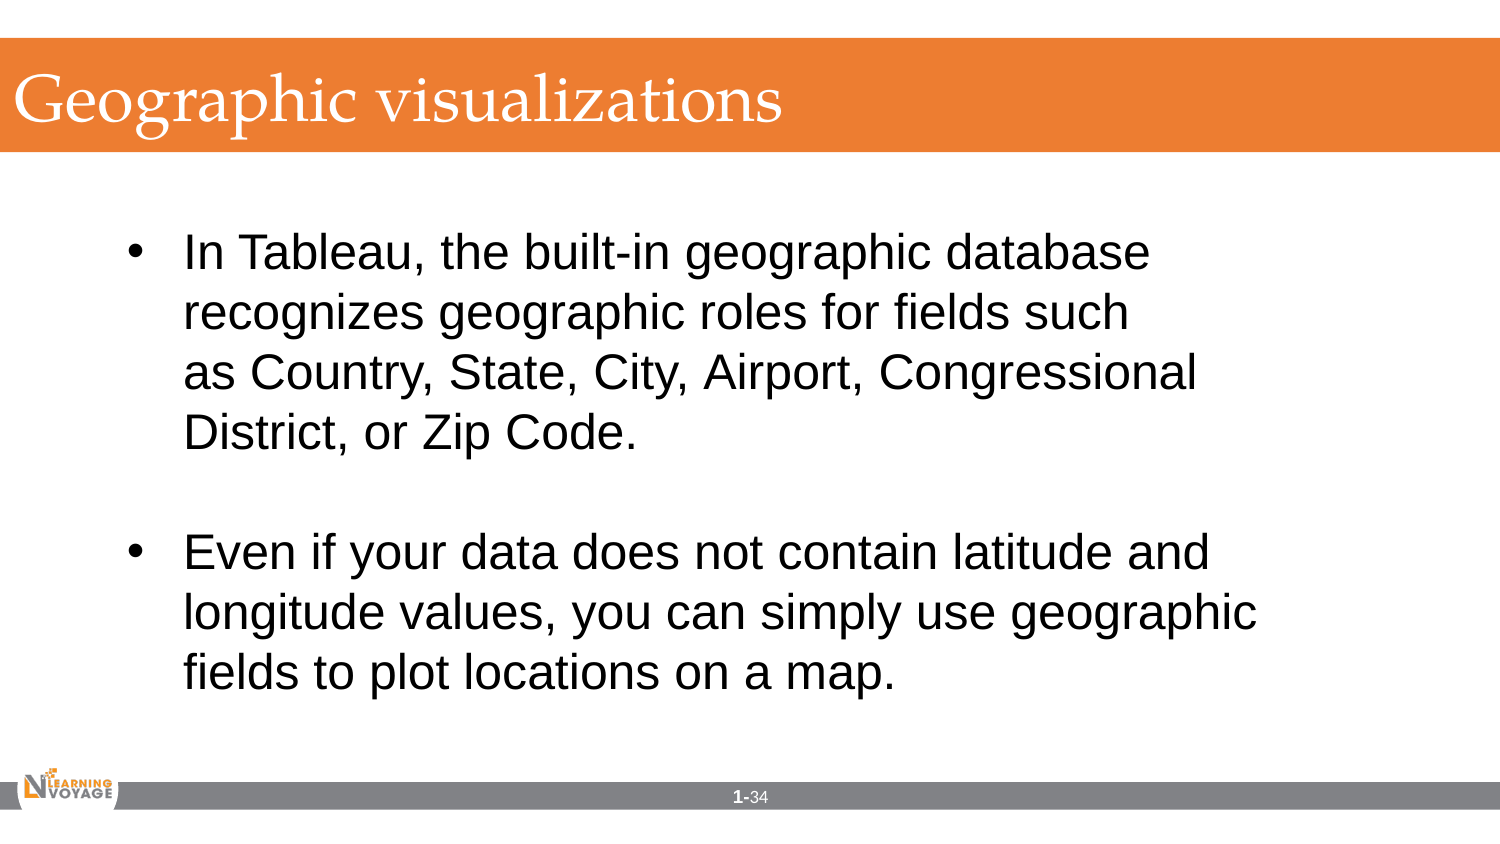

Geographic visualizations
In Tableau, the built-in geographic database recognizes geographic roles for fields such as Country, State, City, Airport, Congressional District, or Zip Code.

Even if your data does not contain latitude and longitude values, you can simply use geographic fields to plot locations on a map.
1-34